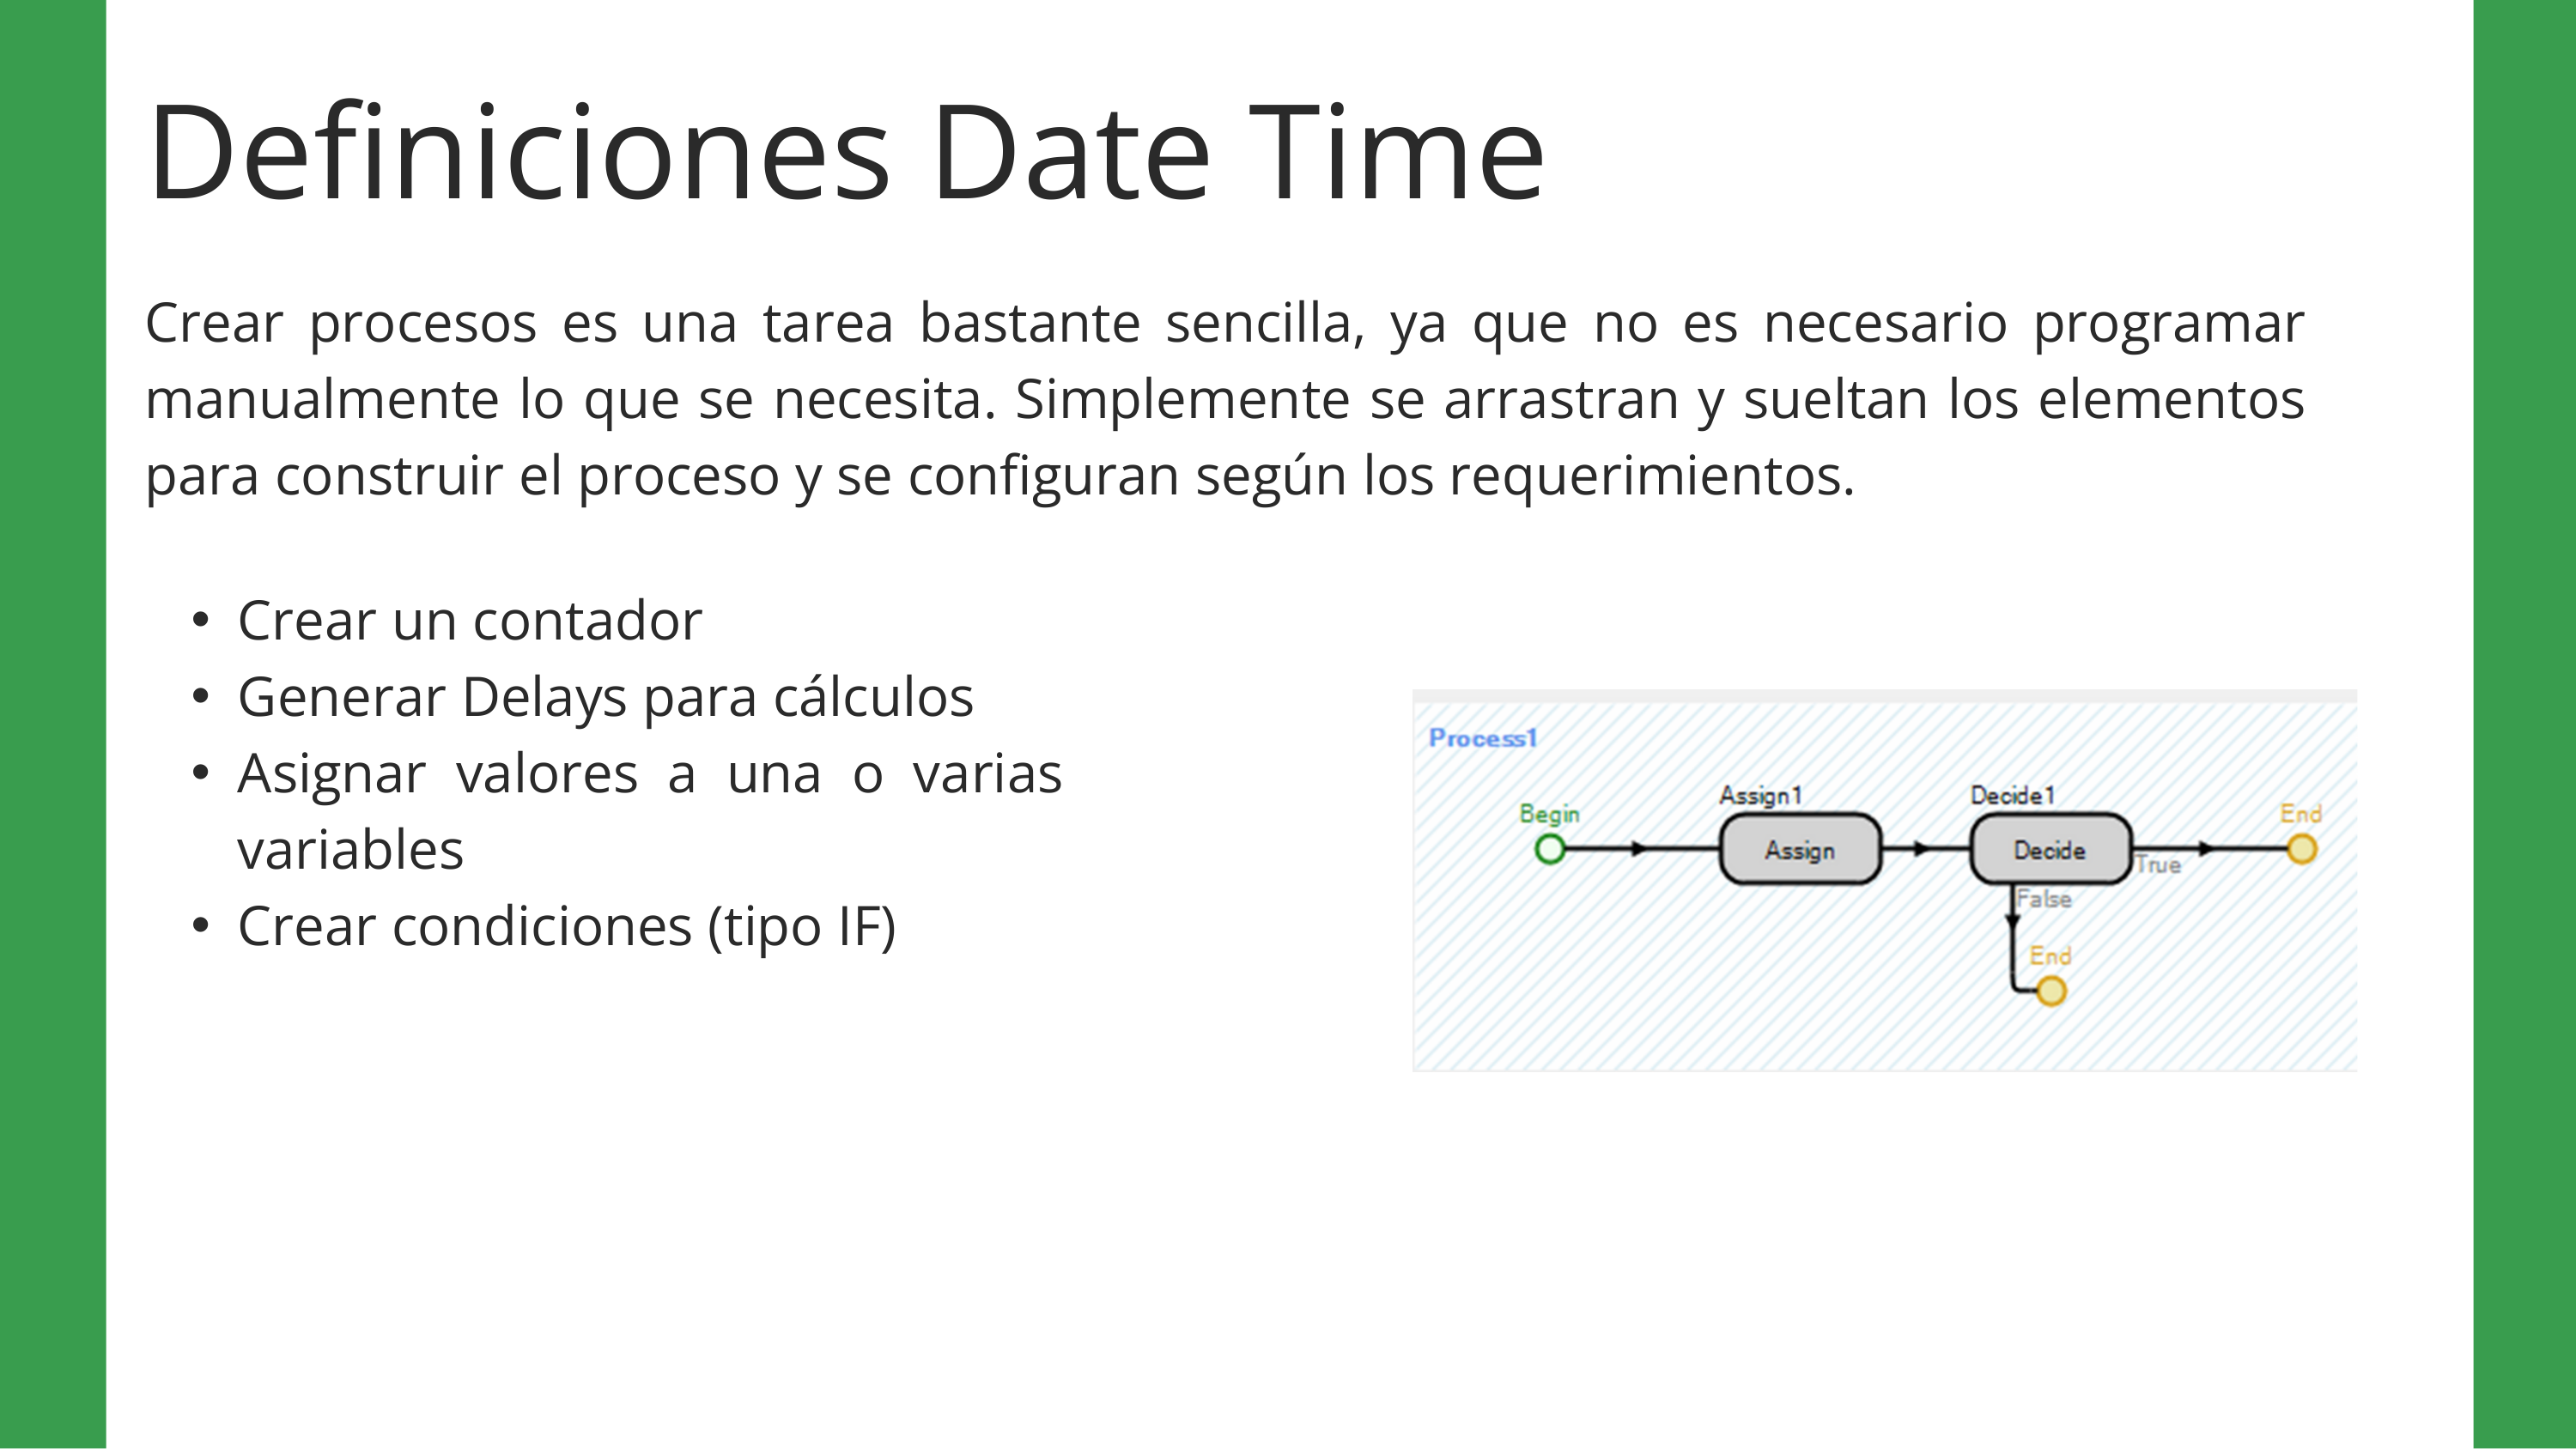

Definiciones Date Time
Crear procesos es una tarea bastante sencilla, ya que no es necesario programar manualmente lo que se necesita. Simplemente se arrastran y sueltan los elementos para construir el proceso y se configuran según los requerimientos.

Crear un contador
Generar Delays para cálculos
Asignar valores a una o varias variables
Crear condiciones (tipo IF)